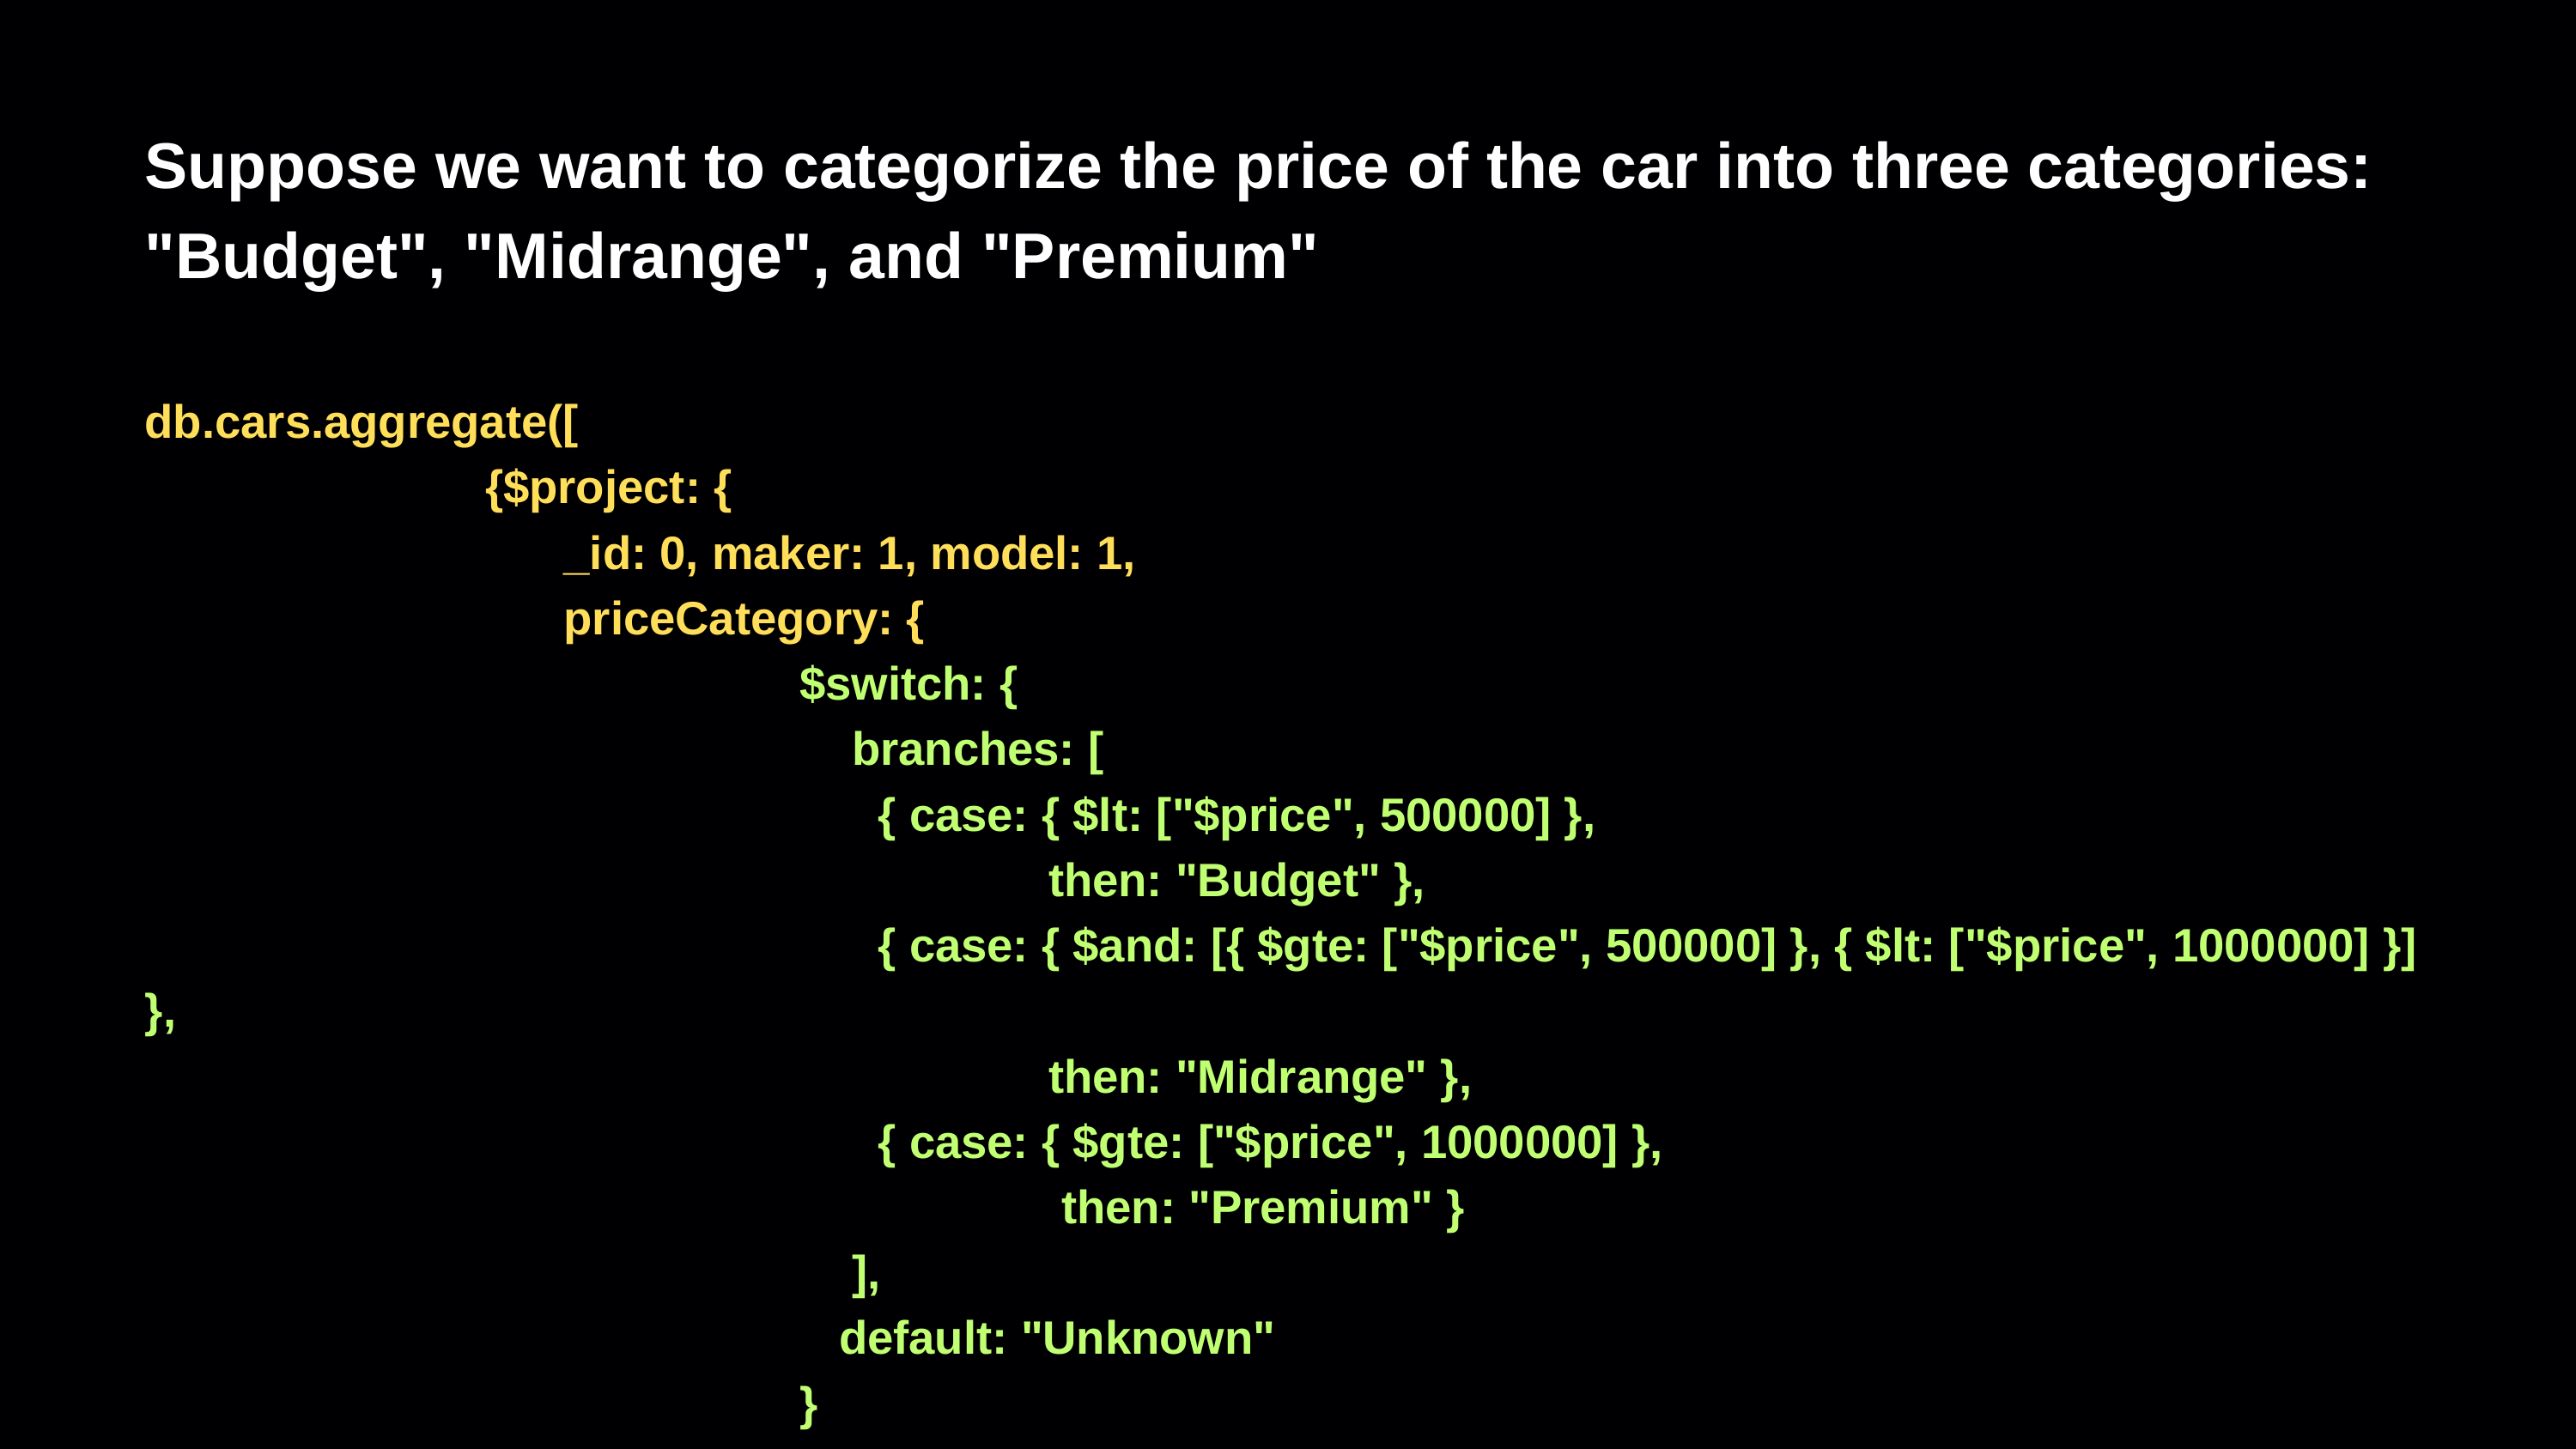

Suppose we want to categorize the price of the car into three categories:   "Budget", "Midrange", and "Premium"

db.cars.aggregate([
                          {$project: {
                                _id: 0, maker: 1, model: 1,
                                priceCategory: {
                                                  $switch: {
                                                      branches: [
                                                        { case: { $lt: ["$price", 500000] },
                                                                     then: "Budget" },
                                                        { case: { $and: [{ $gte: ["$price", 500000] }, { $lt: ["$price", 1000000] }] },
                                                                     then: "Midrange" },
                                                        { case: { $gte: ["$price", 1000000] },
                                                                      then: "Premium" }
                                                      ],
                                                     default: "Unknown"
                                                  }
       }}} ]);